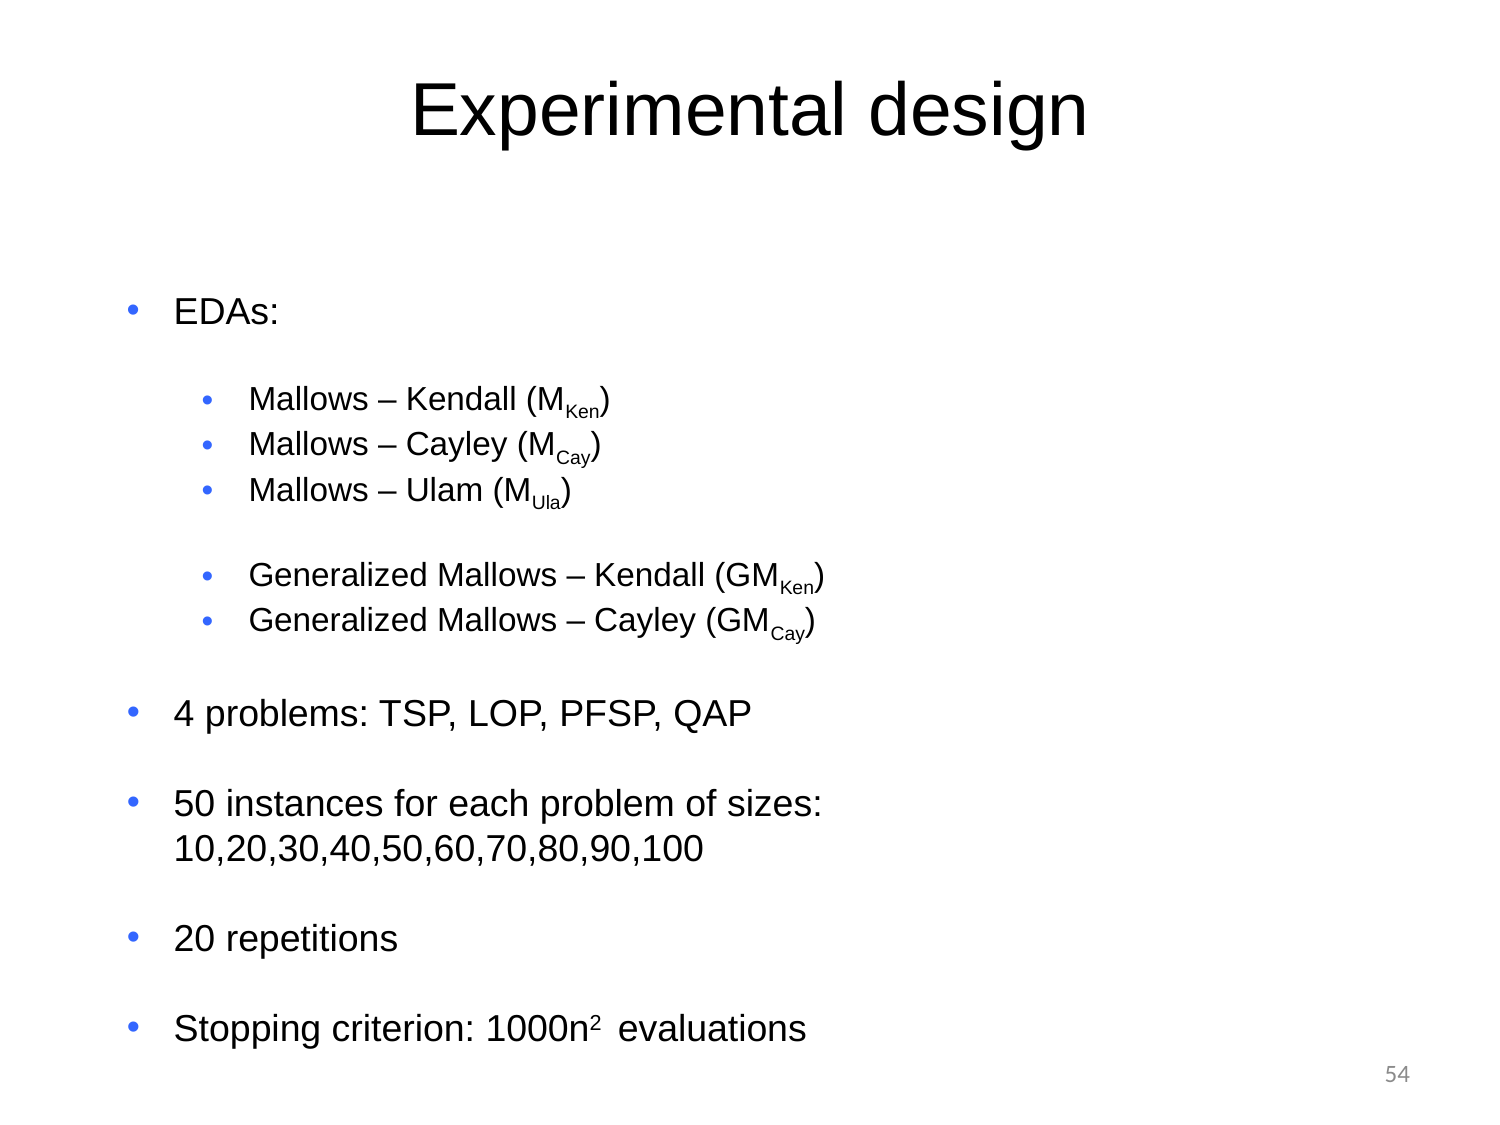

# Experimental design
EDAs:

Mallows – Kendall (MKen)
Mallows – Cayley (MCay)
Mallows – Ulam (MUla)

Generalized Mallows – Kendall (GMKen)
Generalized Mallows – Cayley (GMCay)

4 problems: TSP, LOP, PFSP, QAP

50 instances for each problem of sizes:  10,20,30,40,50,60,70,80,90,100

20 repetitions

Stopping criterion: 1000n2  evaluations
54